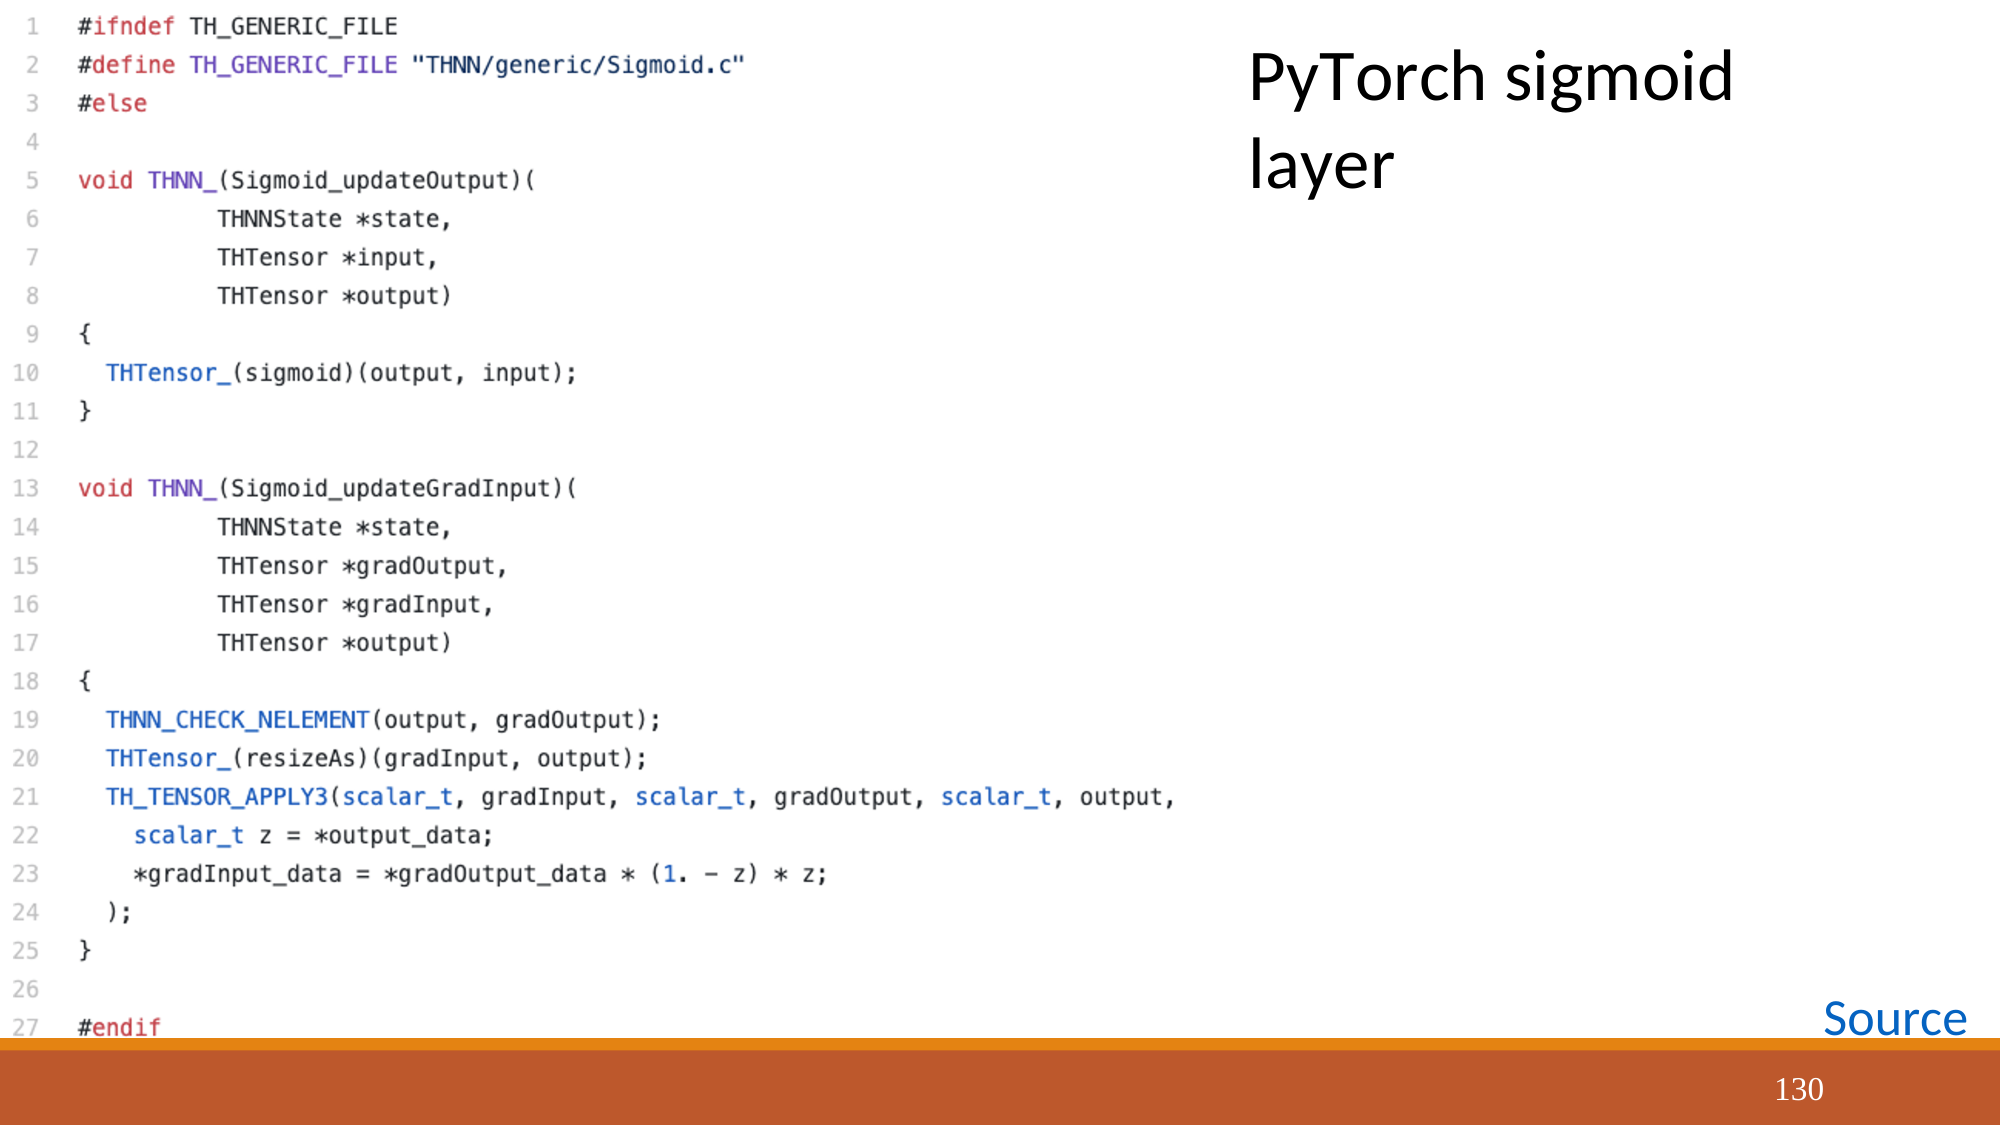

PyTorch sigmoid layer
Source
September 23, 2019

130
Justin Johnson
Lecture 6 -